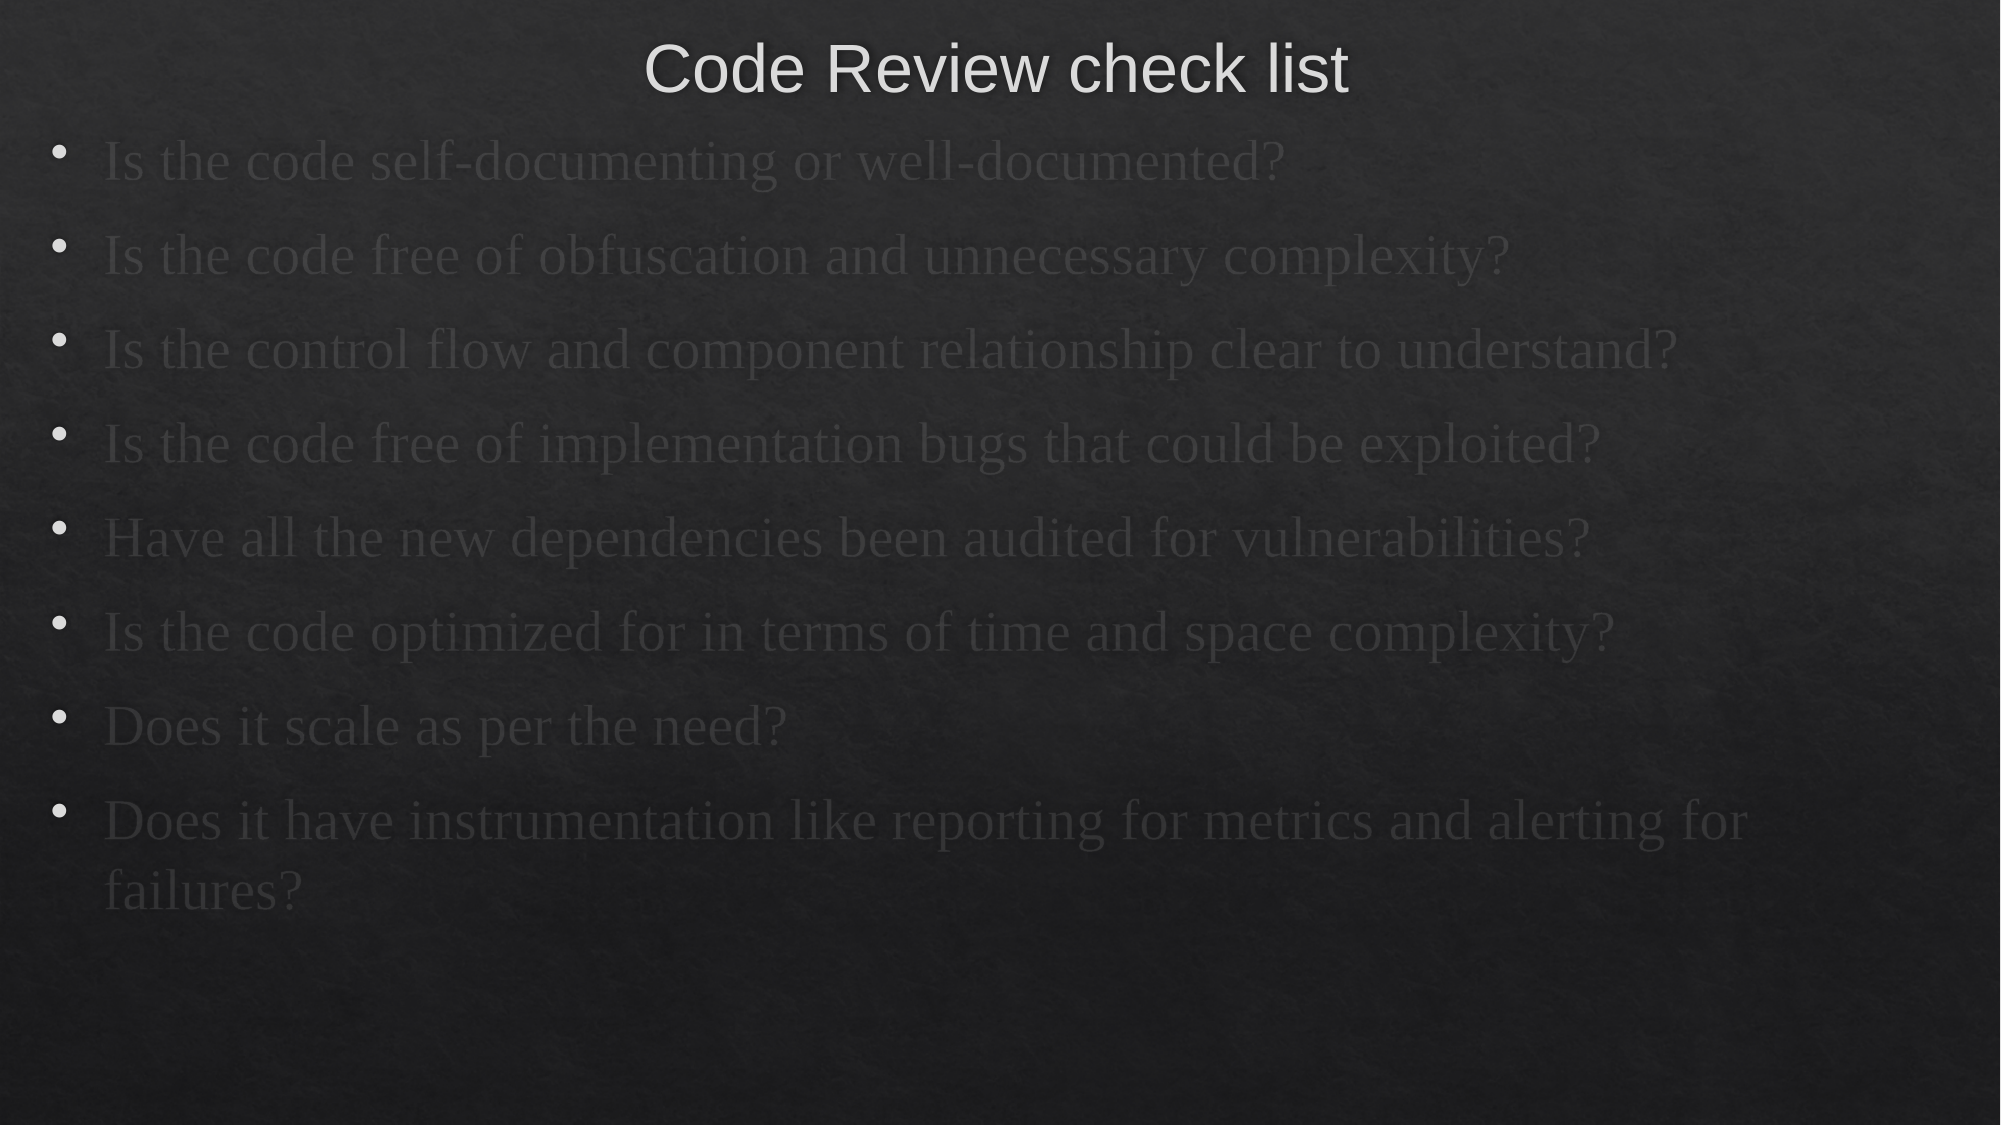

# Code Review check list
Is the code self-documenting or well-documented?
Is the code free of obfuscation and unnecessary complexity?
Is the control flow and component relationship clear to understand?
Is the code free of implementation bugs that could be exploited?
Have all the new dependencies been audited for vulnerabilities?
Is the code optimized for in terms of time and space complexity?
Does it scale as per the need?
Does it have instrumentation like reporting for metrics and alerting for failures?